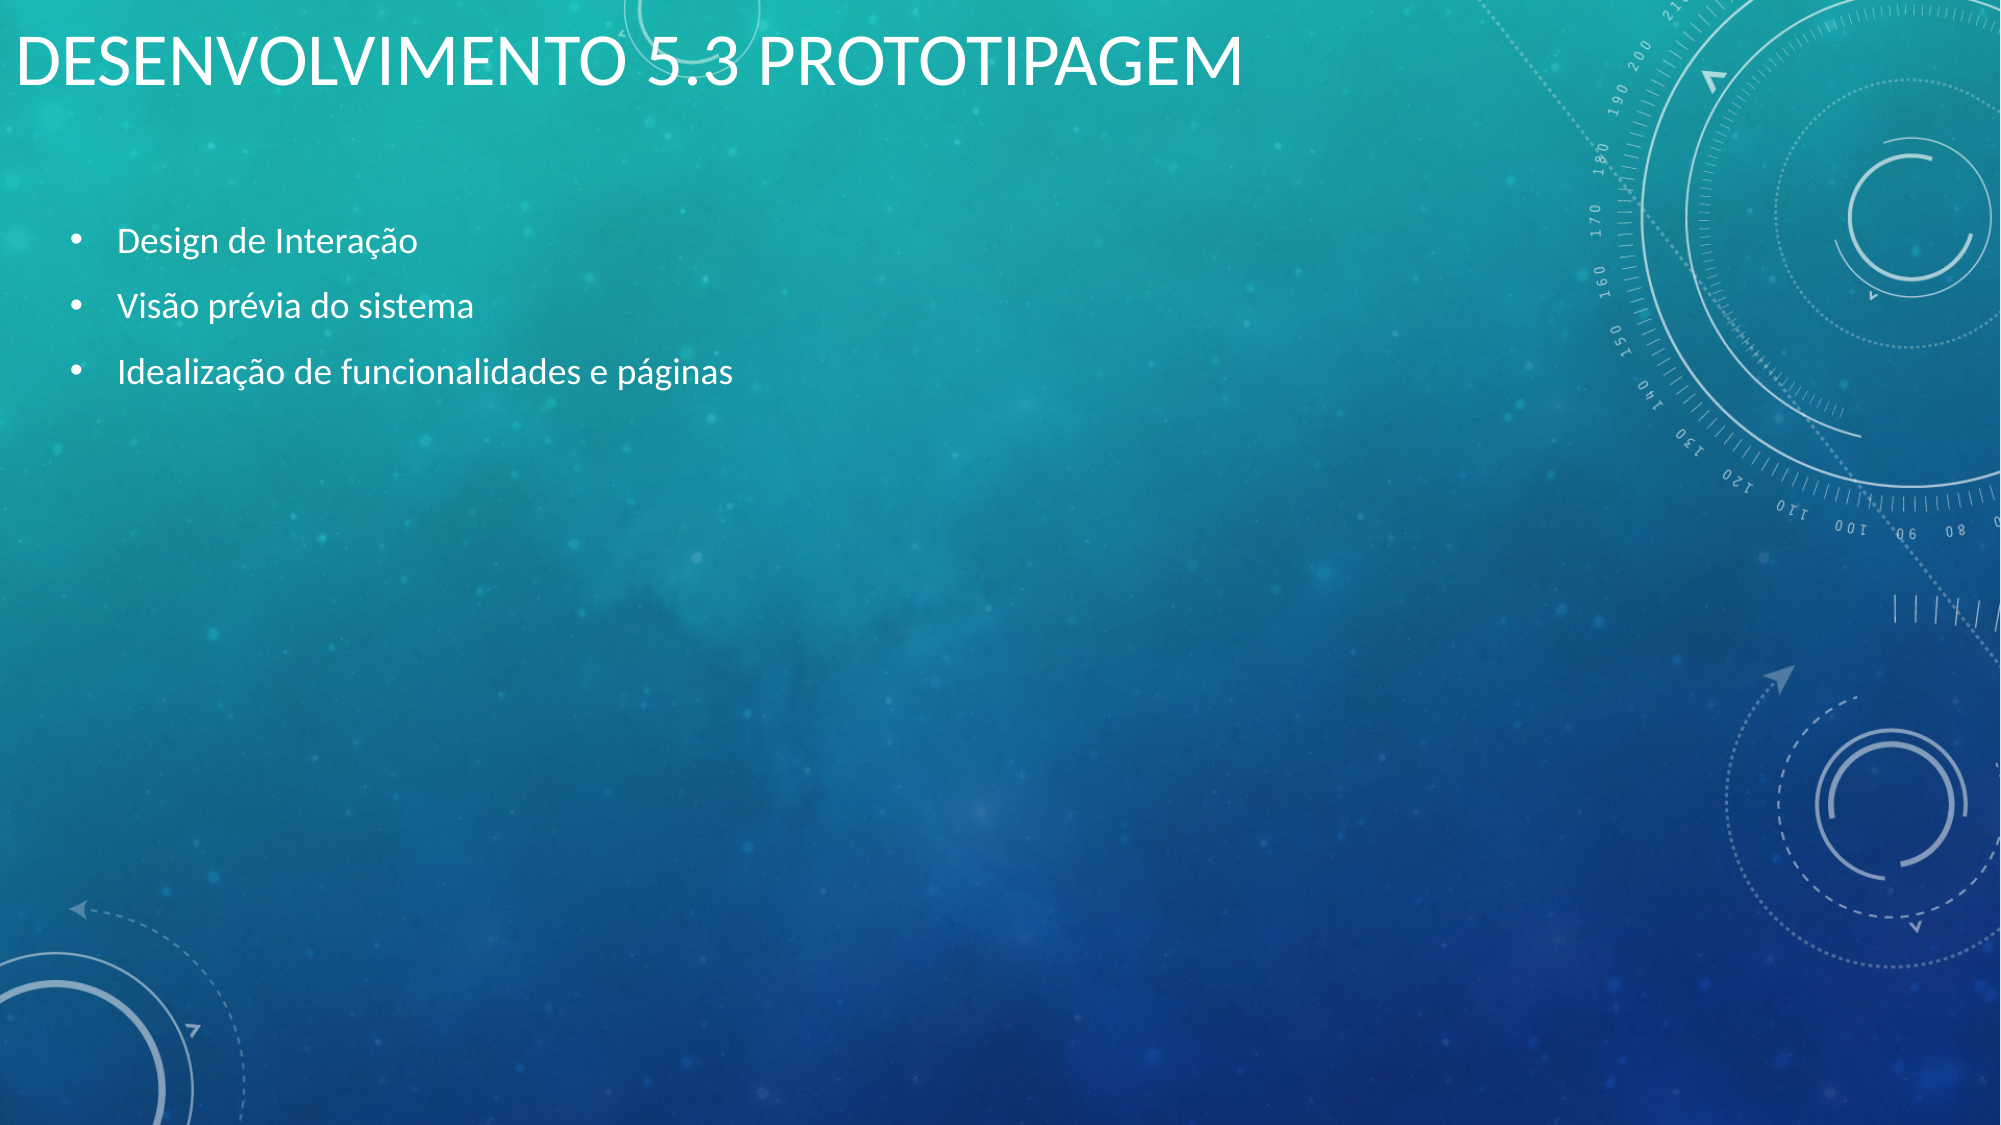

# Desenvolvimento 5.3 prototipagem
Design de Interação
Visão prévia do sistema
Idealização de funcionalidades e páginas